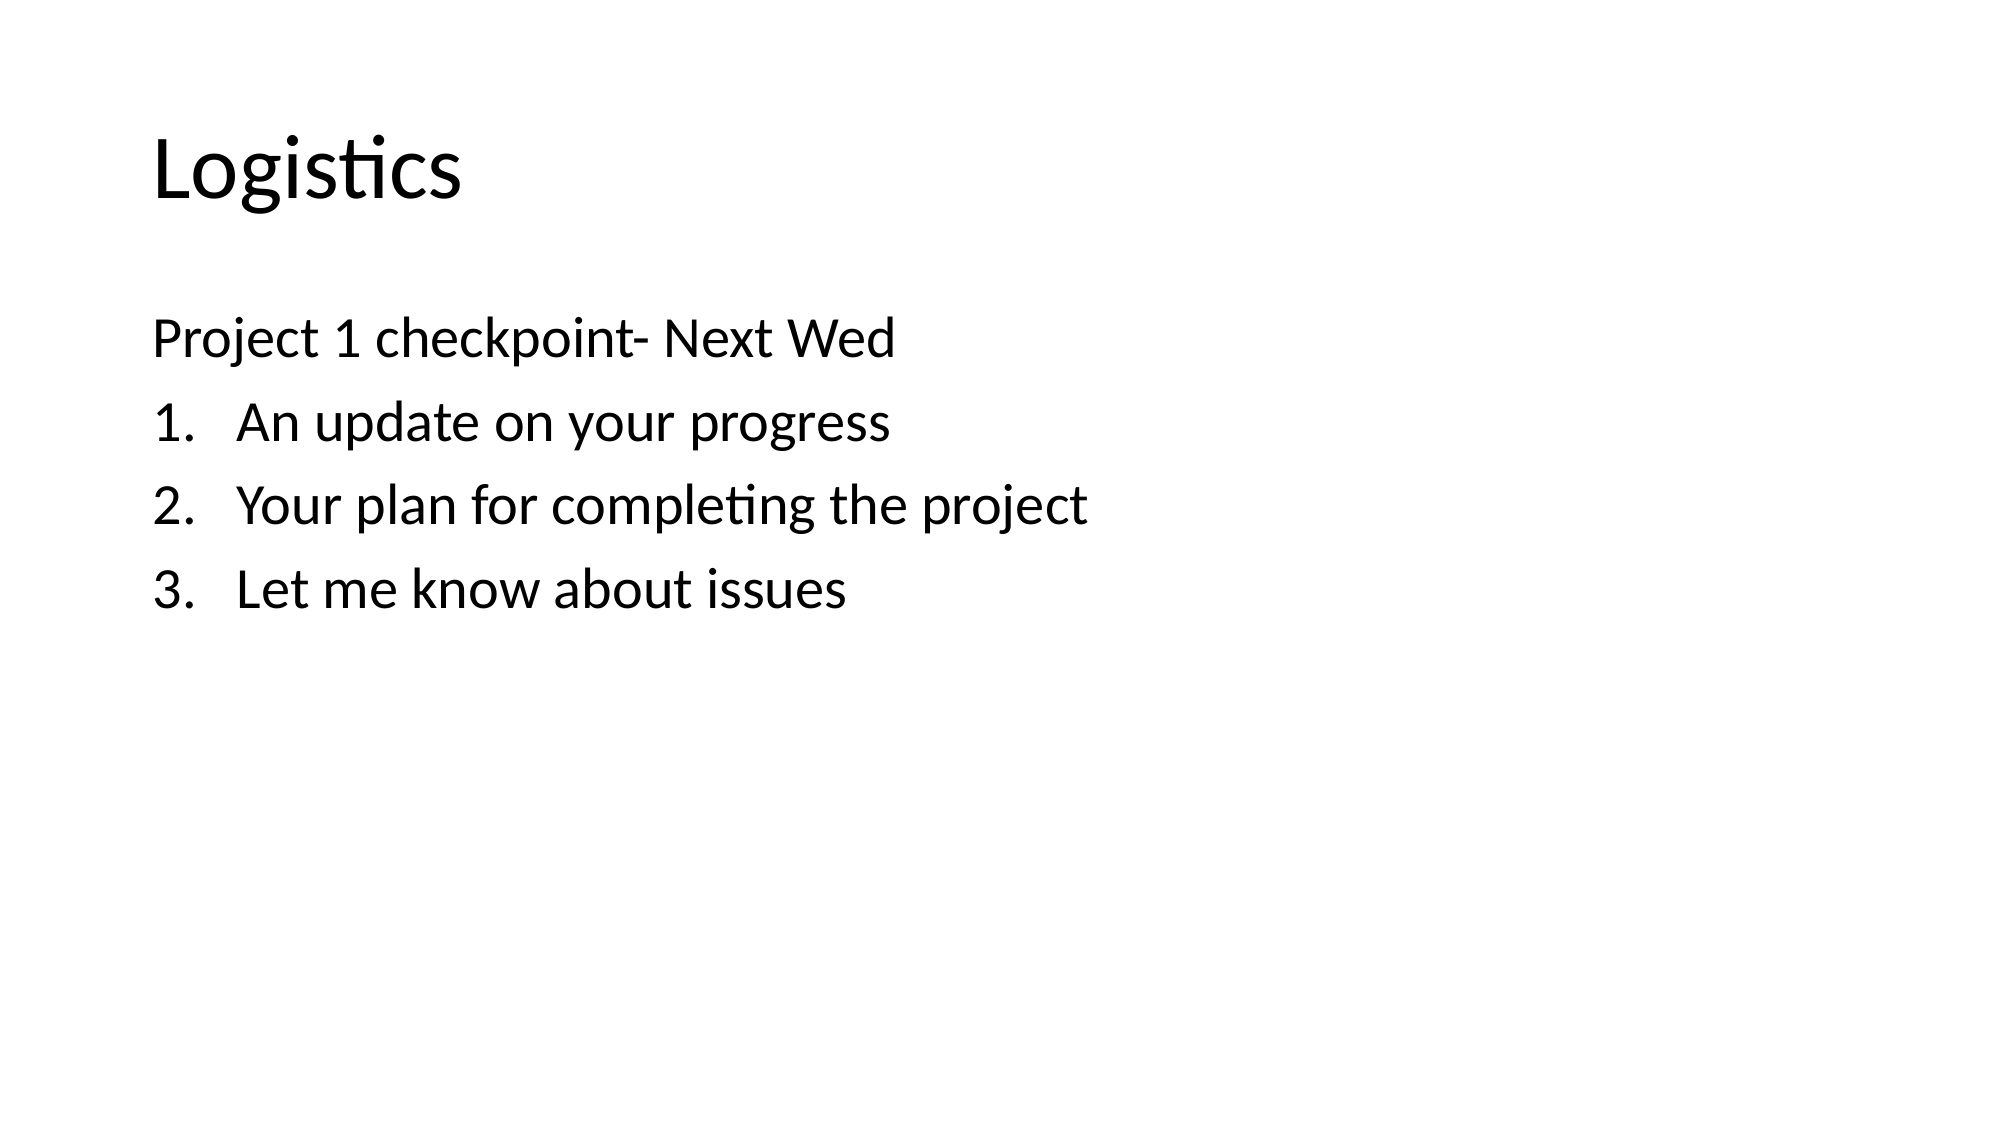

# Logistics
Project 1 checkpoint- Next Wed
An update on your progress
Your plan for completing the project
Let me know about issues